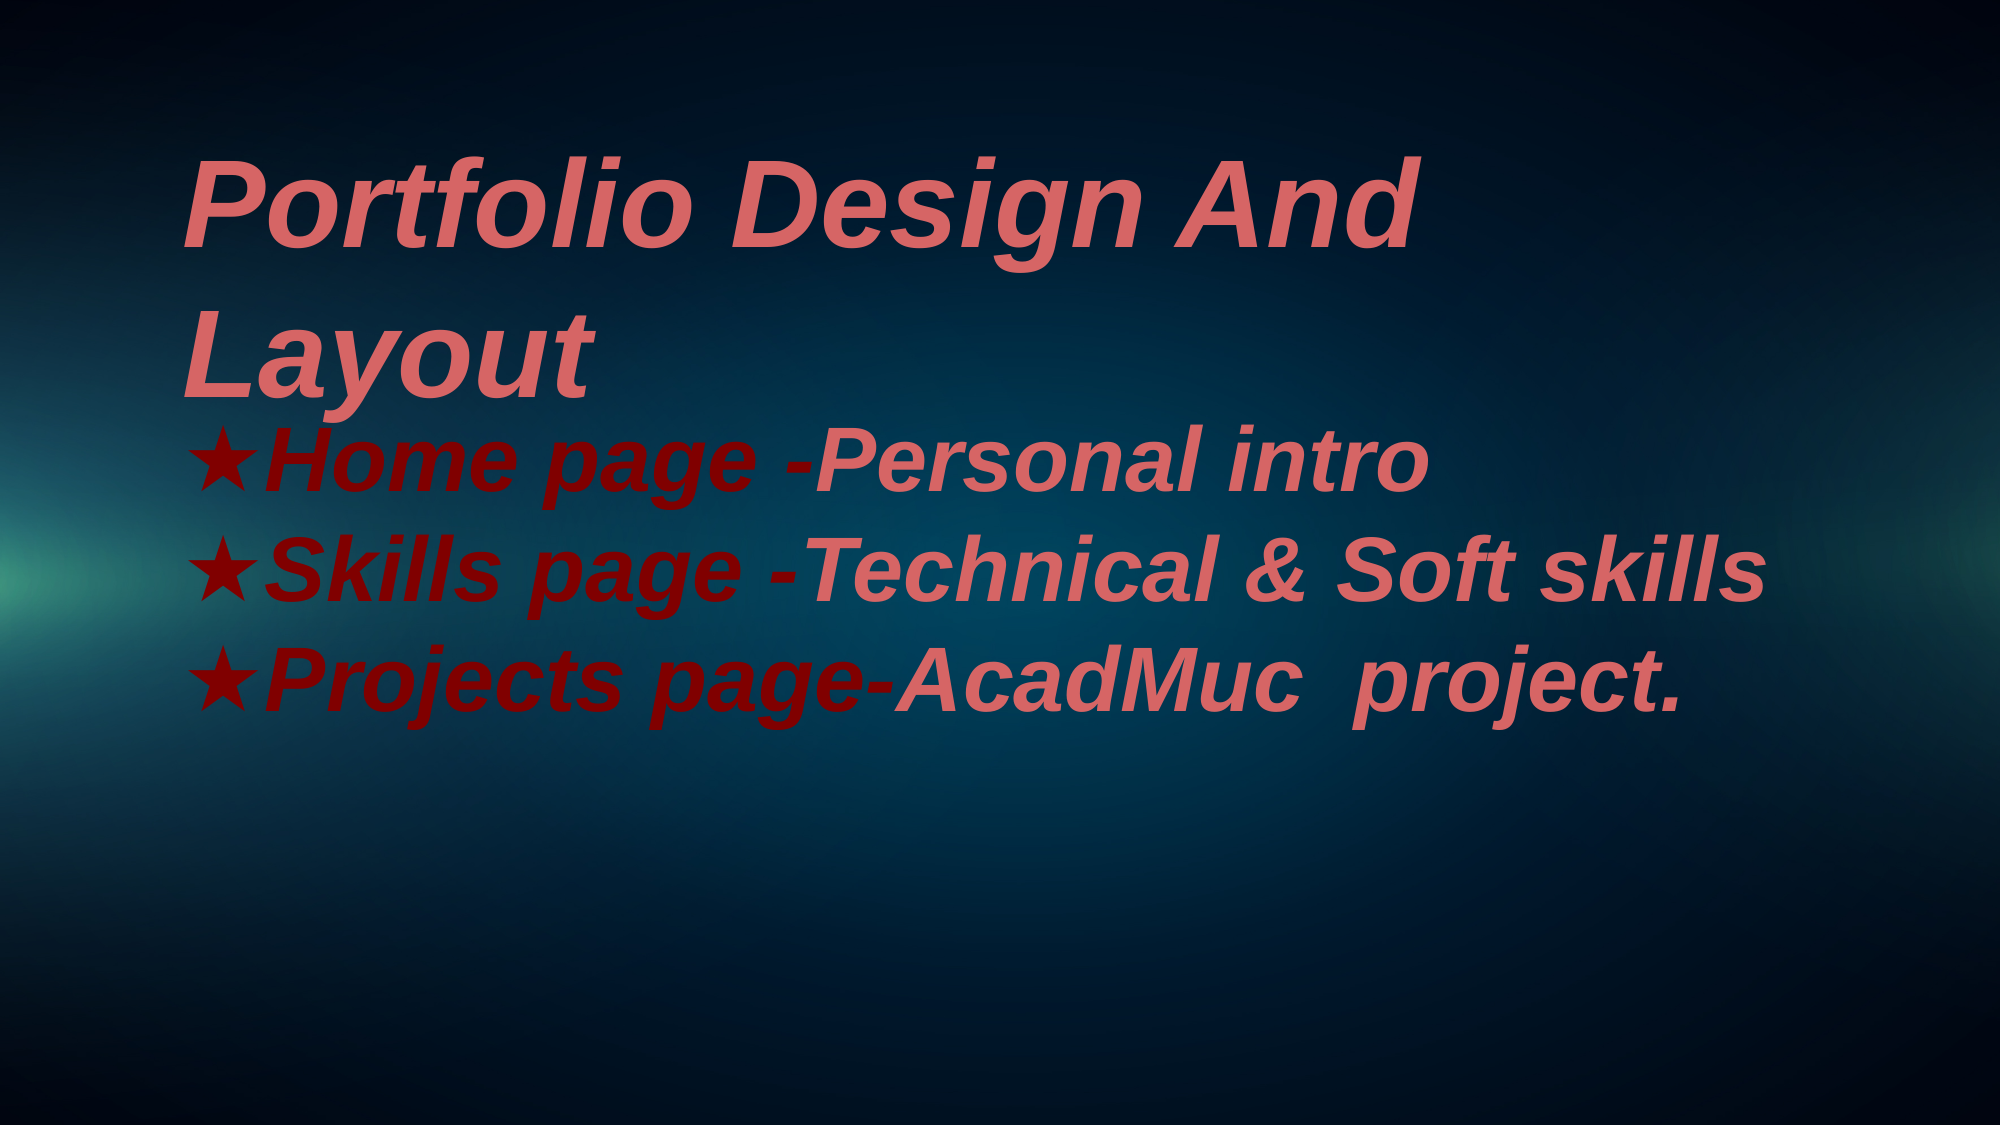

Portfolio Design And Layout
★Home page -Personal intro
★Skills page -Technical & Soft skills
★Projects page-AcadMuc  project.